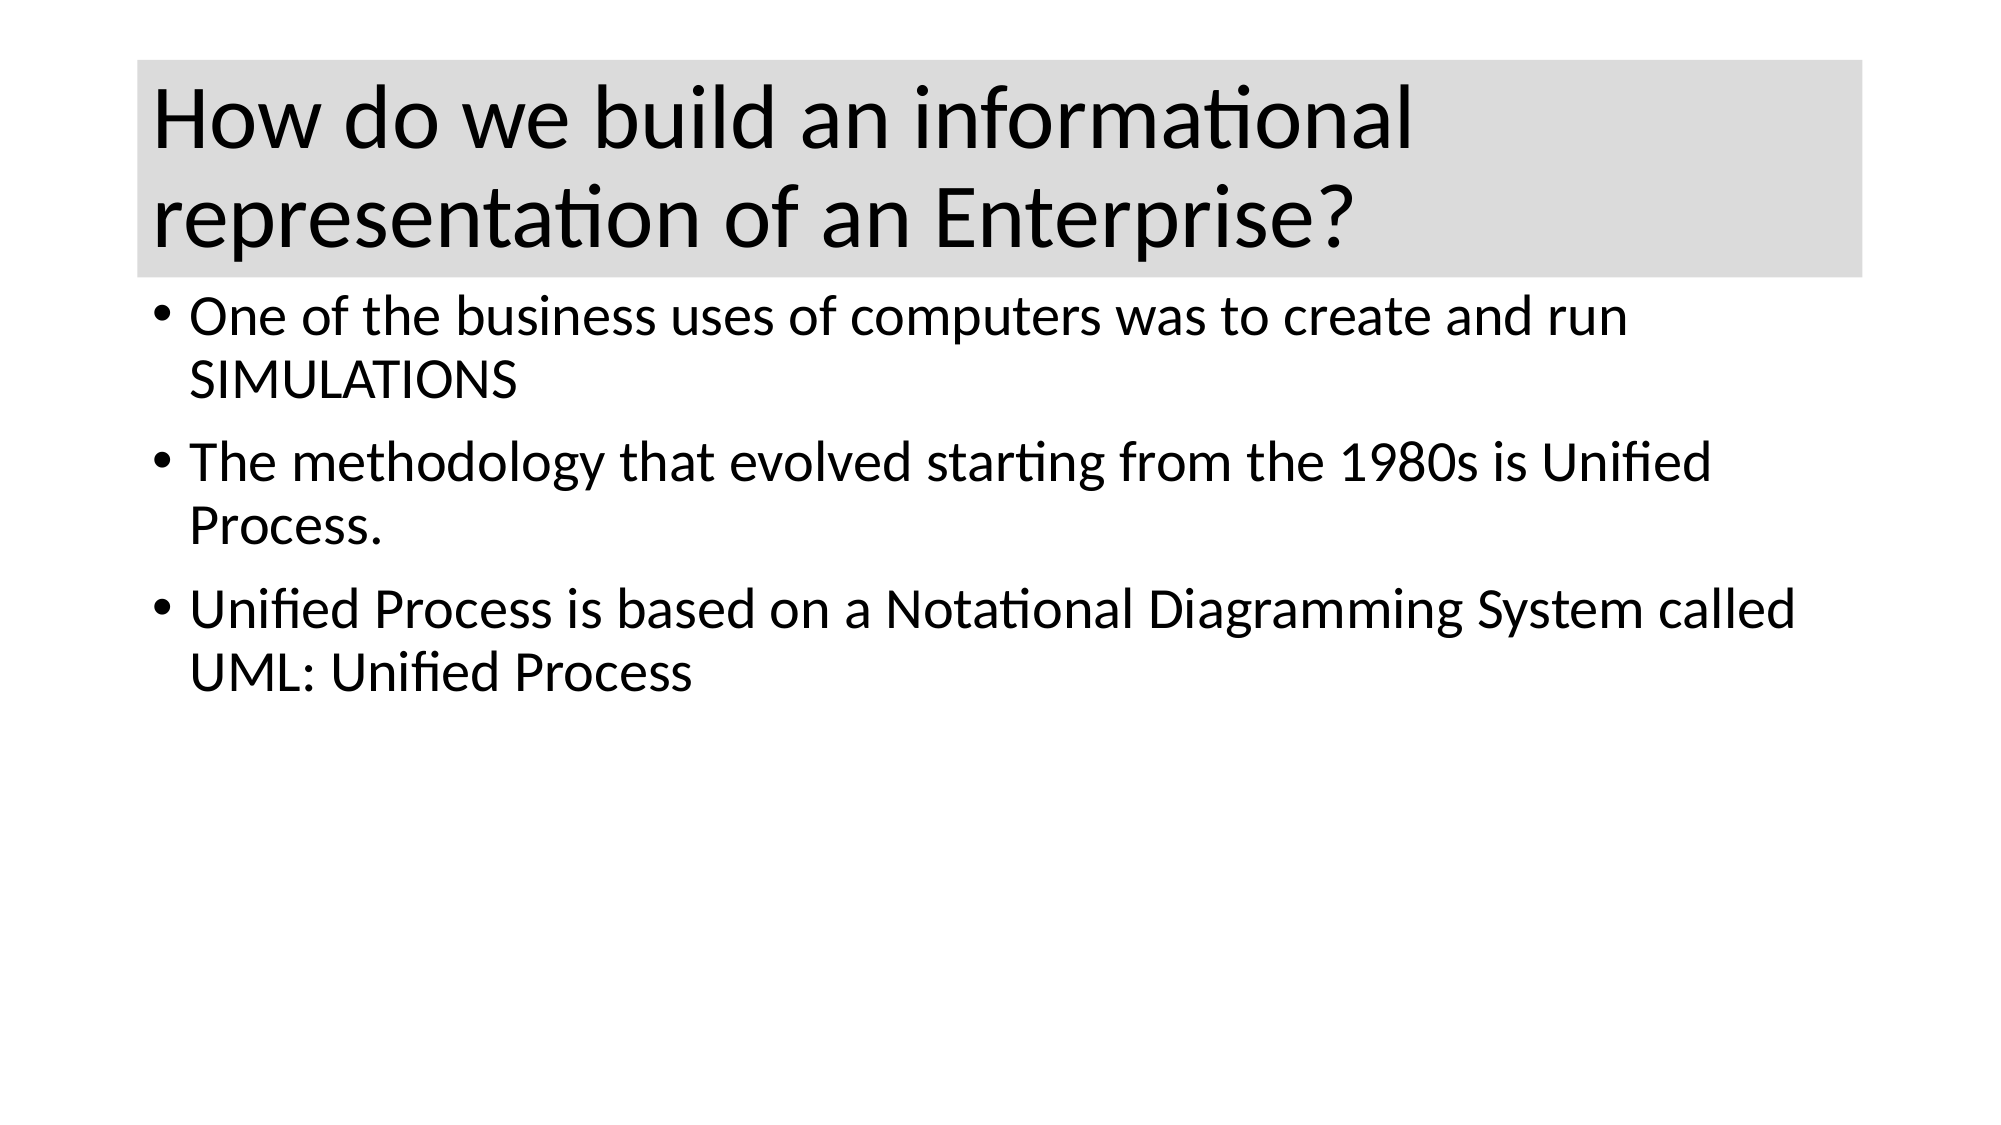

# How do we build an informational representation of an Enterprise?
One of the business uses of computers was to create and run SIMULATIONS
The methodology that evolved starting from the 1980s is Unified Process.
Unified Process is based on a Notational Diagramming System called UML: Unified Process